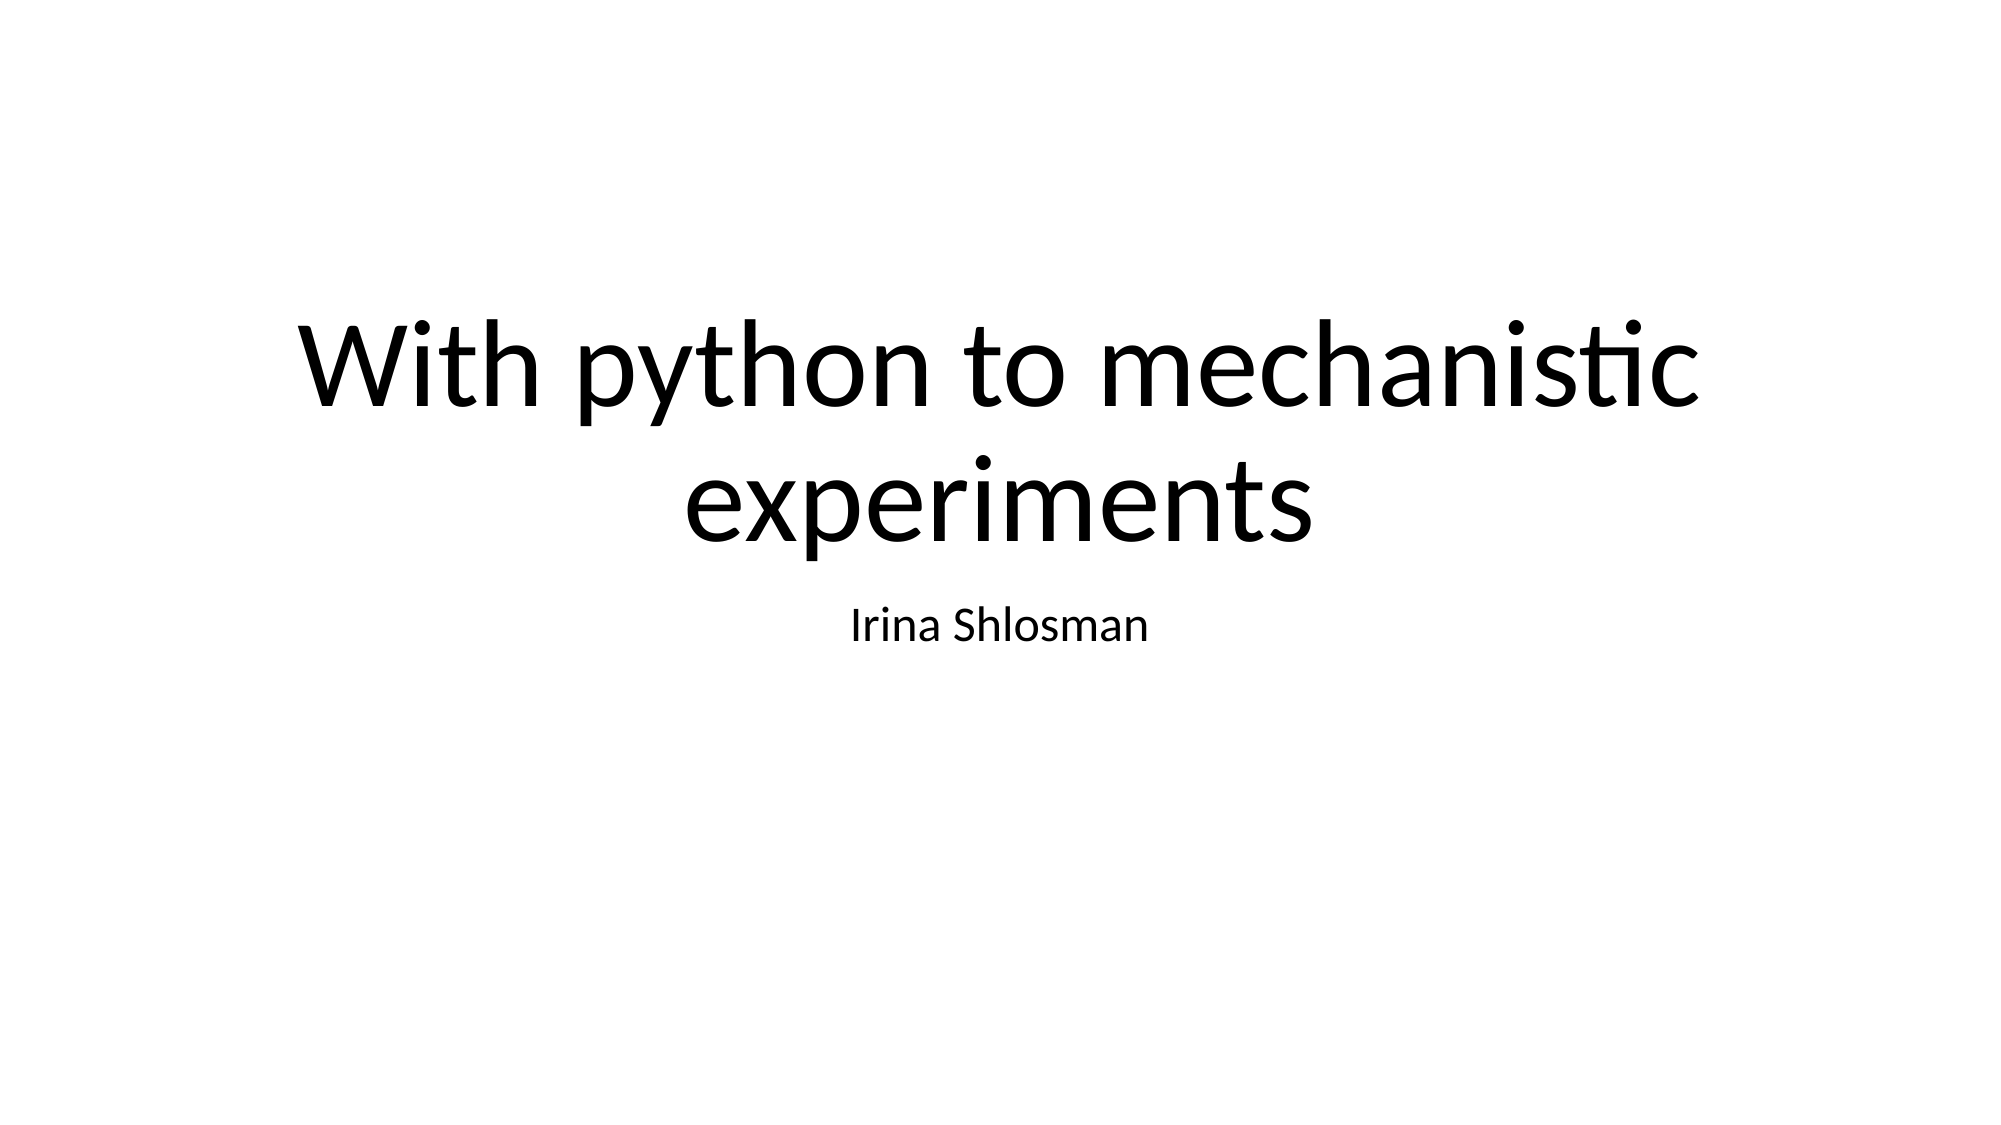

# With python to mechanistic experiments
Irina Shlosman